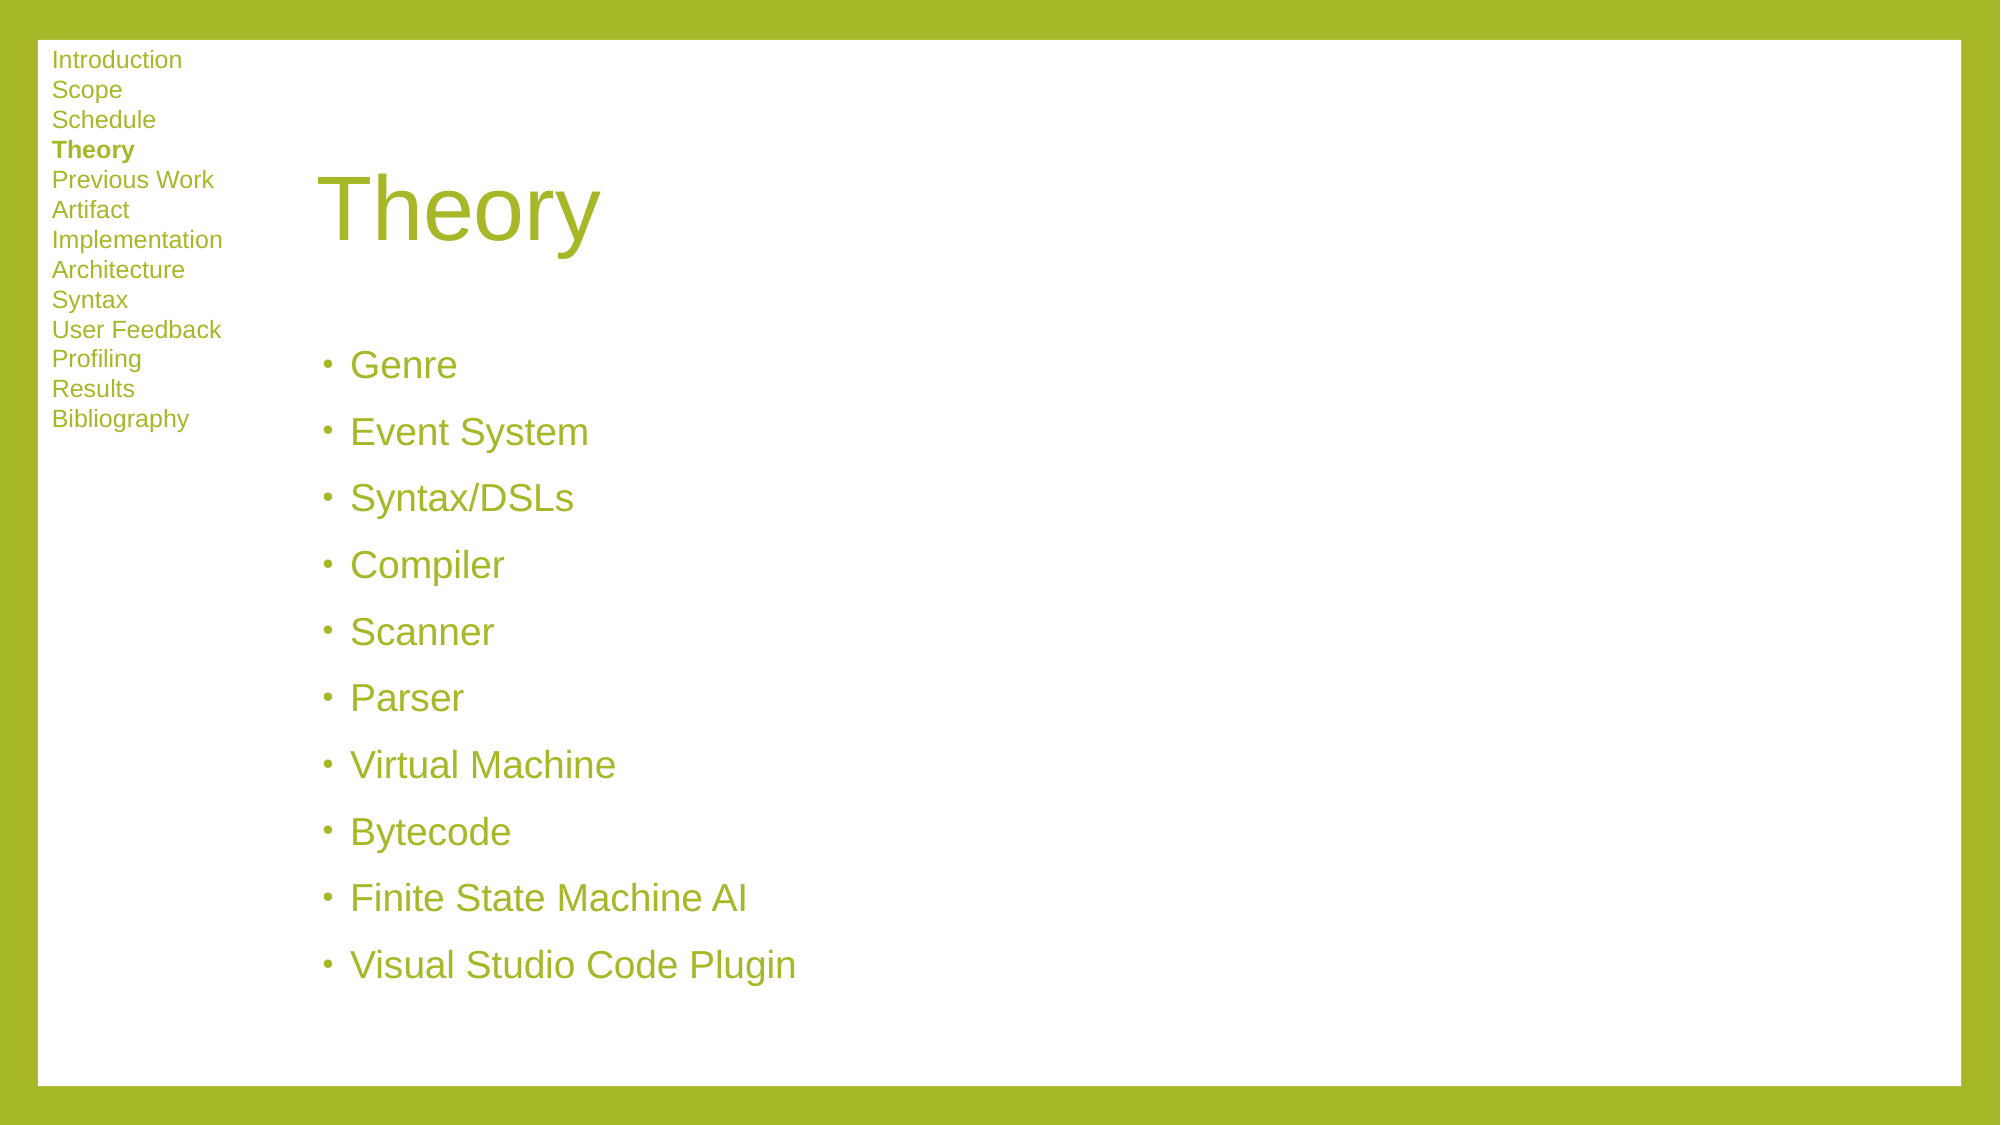

Introduction
Scope
Schedule
Theory
Previous Work
Artifact
Implementation
Architecture
Syntax
User Feedback
Profiling Results
Bibliography
# Theory
Genre
Event System
Syntax/DSLs
Compiler
Scanner
Parser
Virtual Machine
Bytecode
Finite State Machine AI
Visual Studio Code Plugin